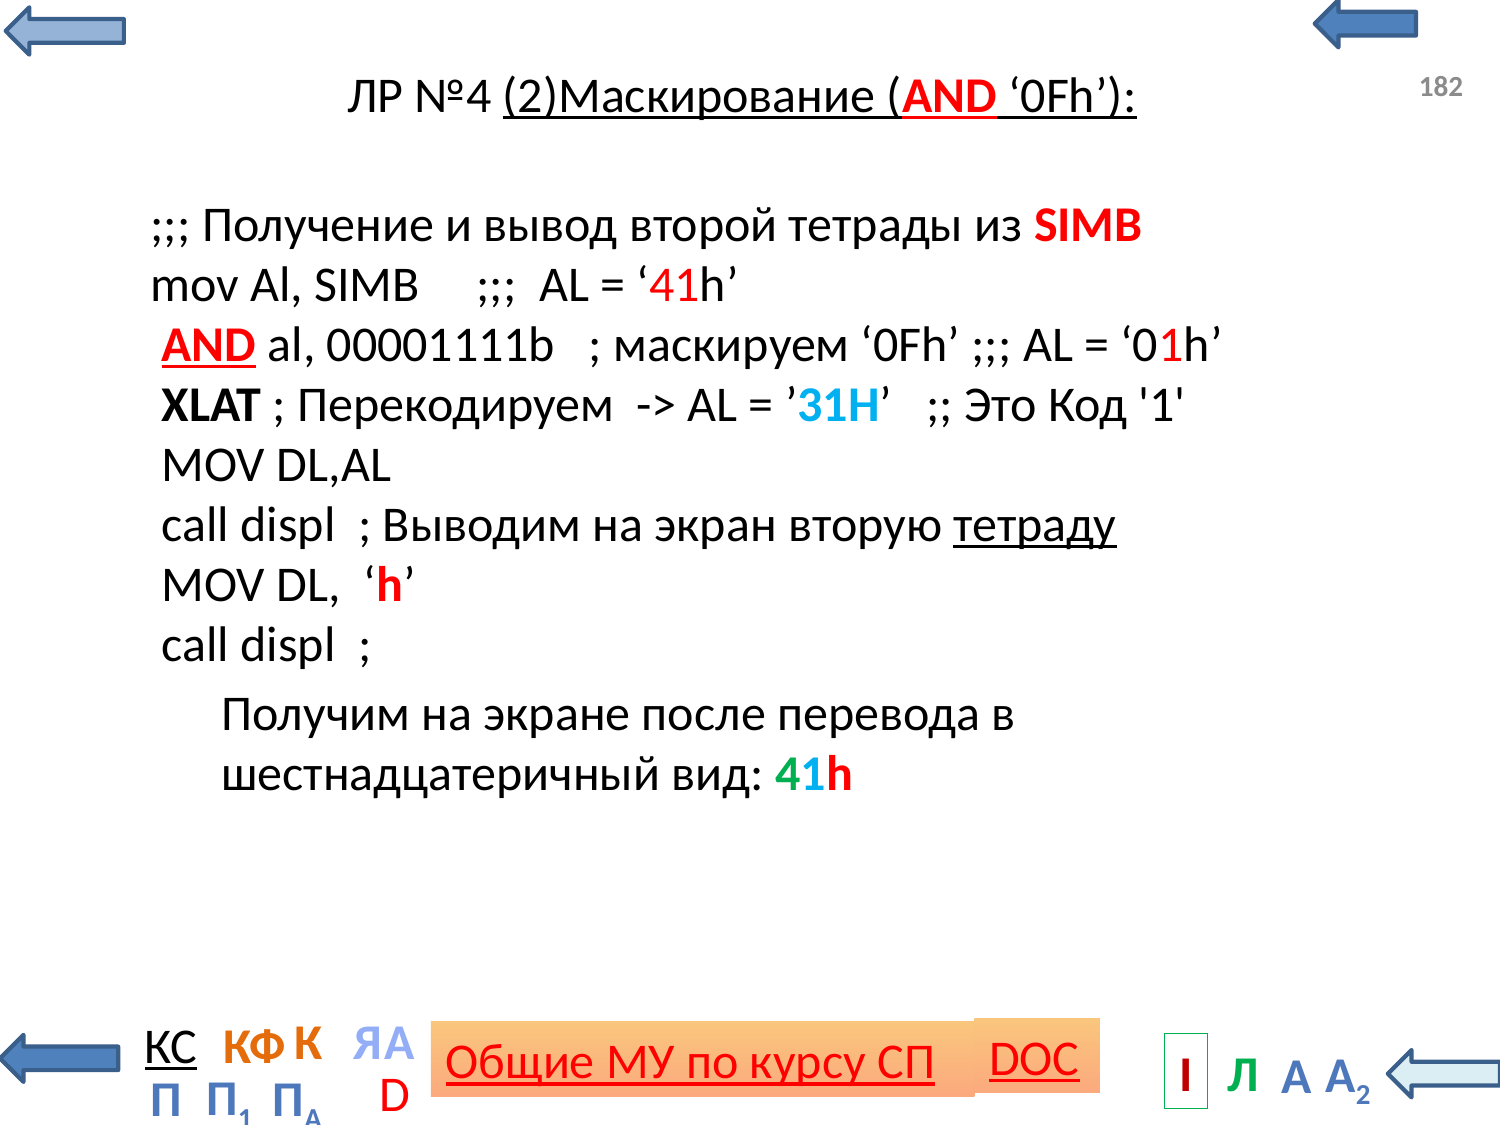

# ЛР №4 (2)Маскирование (AND ‘0Fh’):
182
;;; Получение и вывод второй тетрады из SIMB
mov Al, SIMB     ;;;  AL = ‘41h’
 AND al, 00001111b   ; маскиpуем ‘0Fh’ ;;; AL = ‘01h’
 XLAT ; Перекодируем  -> AL = ’31H’   ;; Это Код '1'
 MOV DL,AL
 call displ  ; Выводим на экран вторую тетраду
 MOV DL,  ‘h’
 call displ  ;

Получим на экране после перевода в шестнадцатеричный вид: 41h